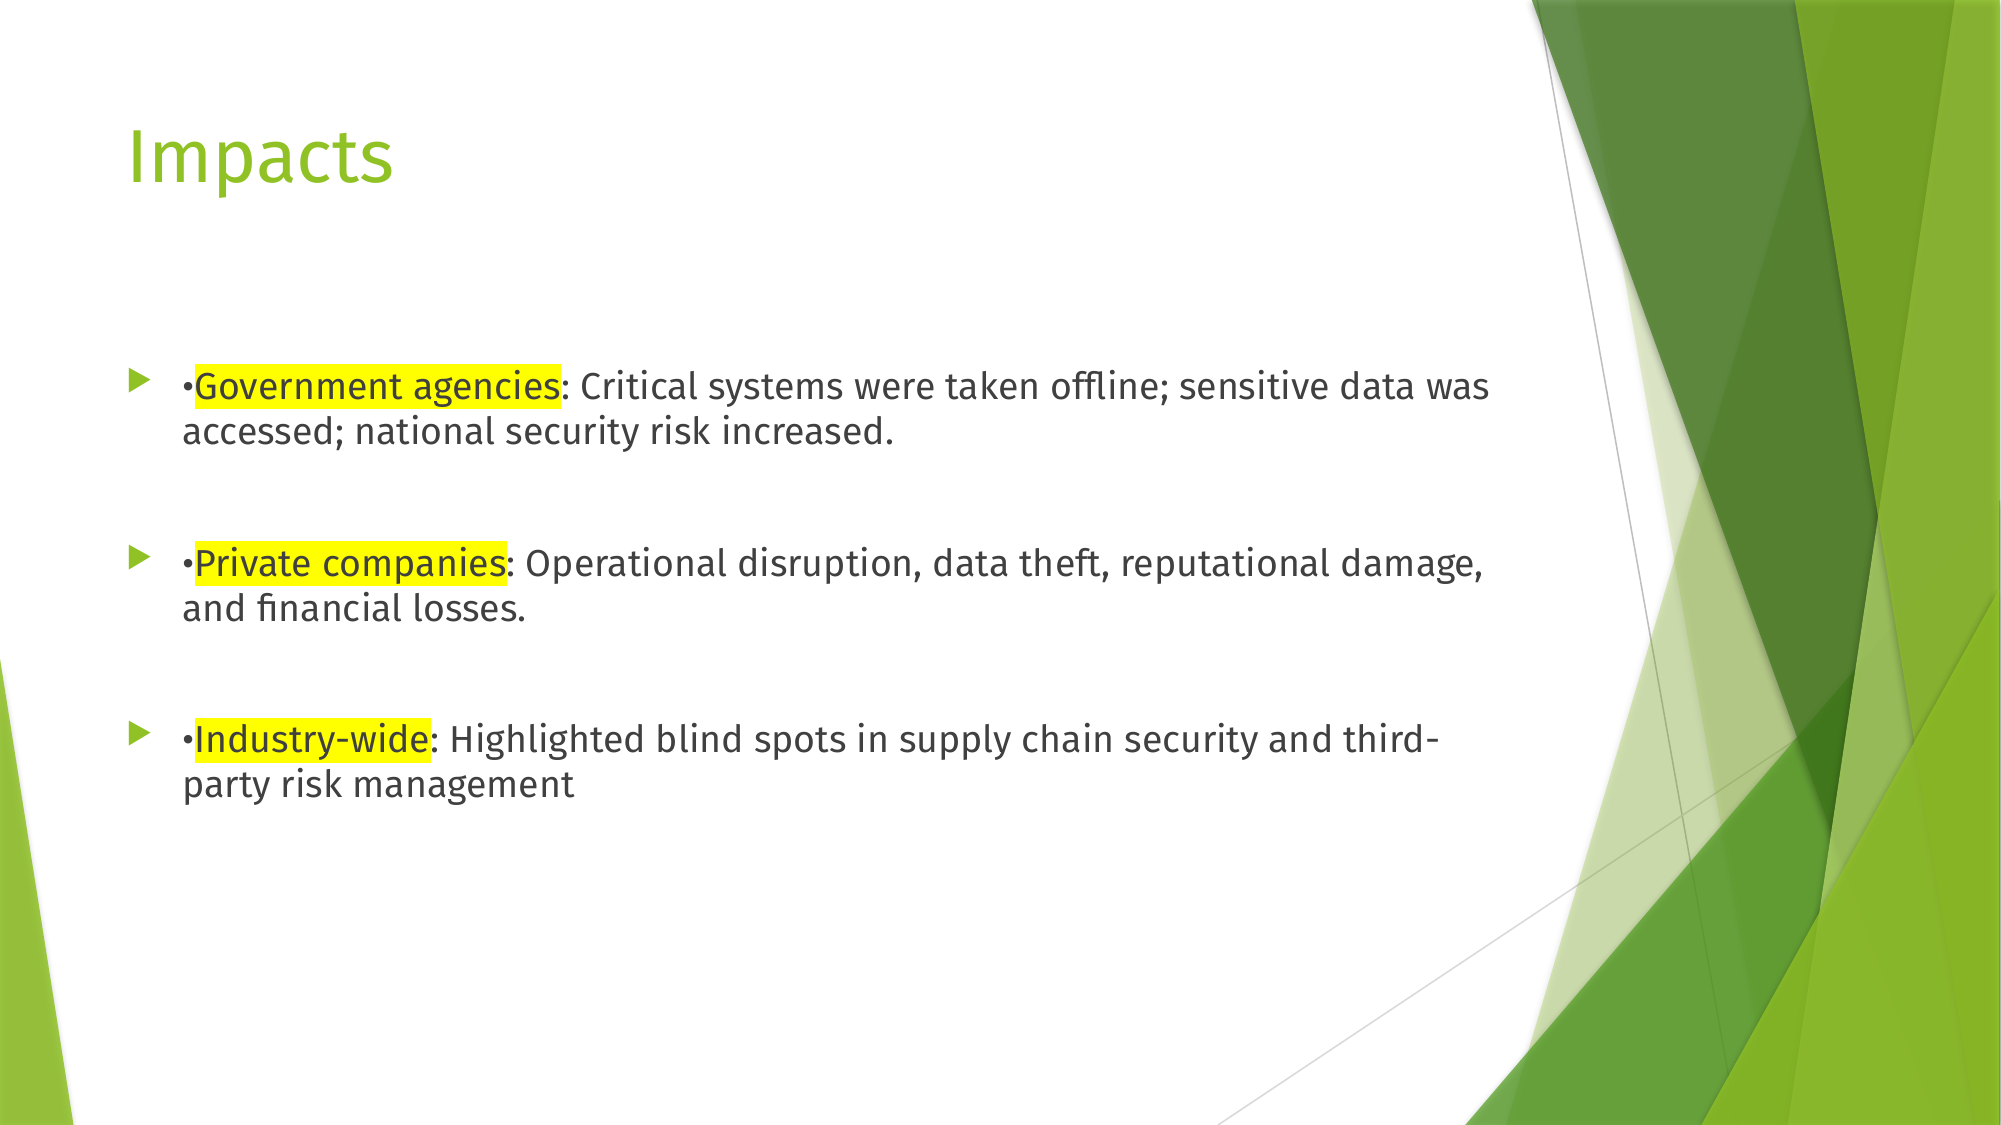

# Impacts
•Government agencies: Critical systems were taken offline; sensitive data was accessed; national security risk increased.

•Private companies: Operational disruption, data theft, reputational damage, and financial losses.

•Industry-wide: Highlighted blind spots in supply chain security and third-party risk management